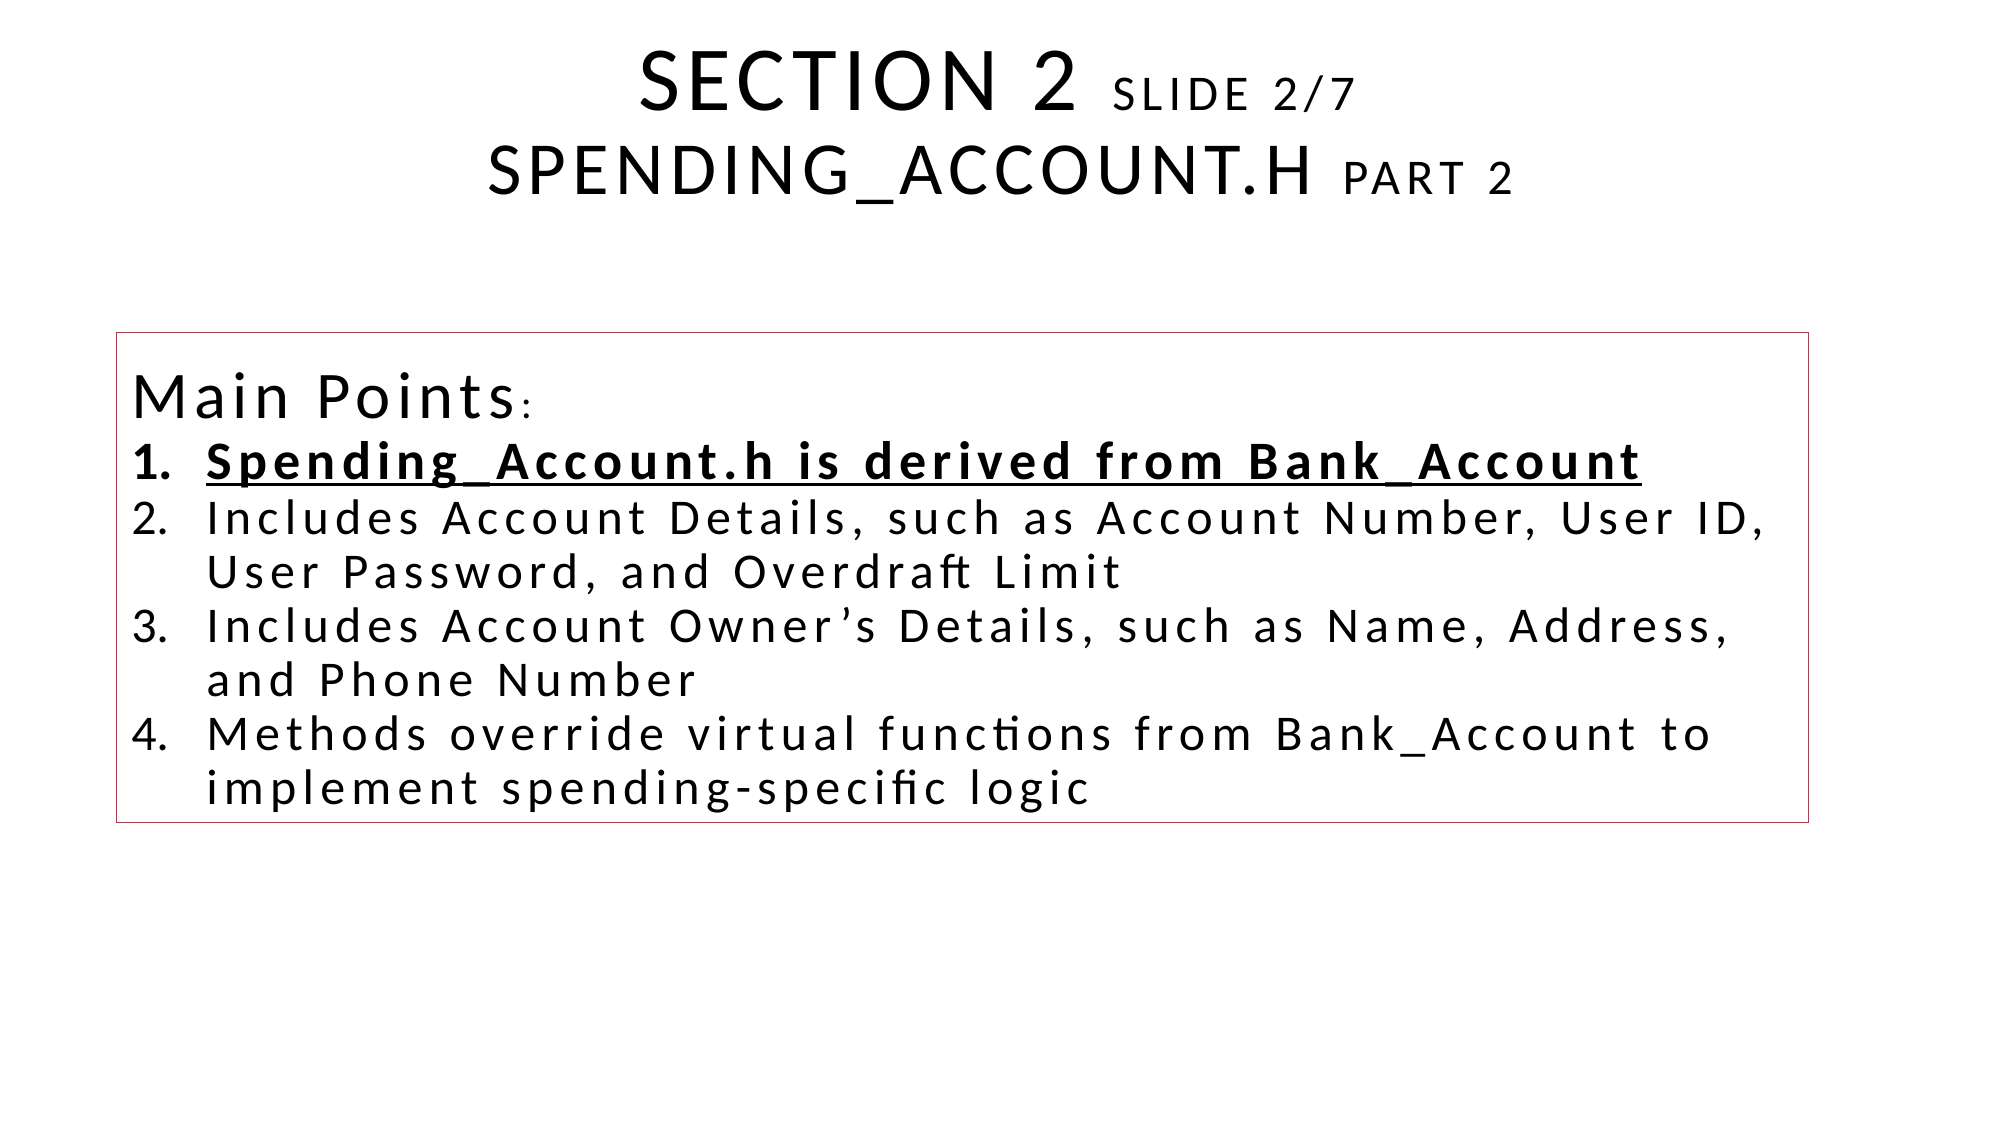

# Section 2 Slide 2/7 Spending_Account.h part 2
Main Points:
Spending_Account.h is derived from Bank_Account
Includes Account Details, such as Account Number, User ID, User Password, and Overdraft Limit
Includes Account Owner’s Details, such as Name, Address, and Phone Number
Methods override virtual functions from Bank_Account to implement spending-specific logic